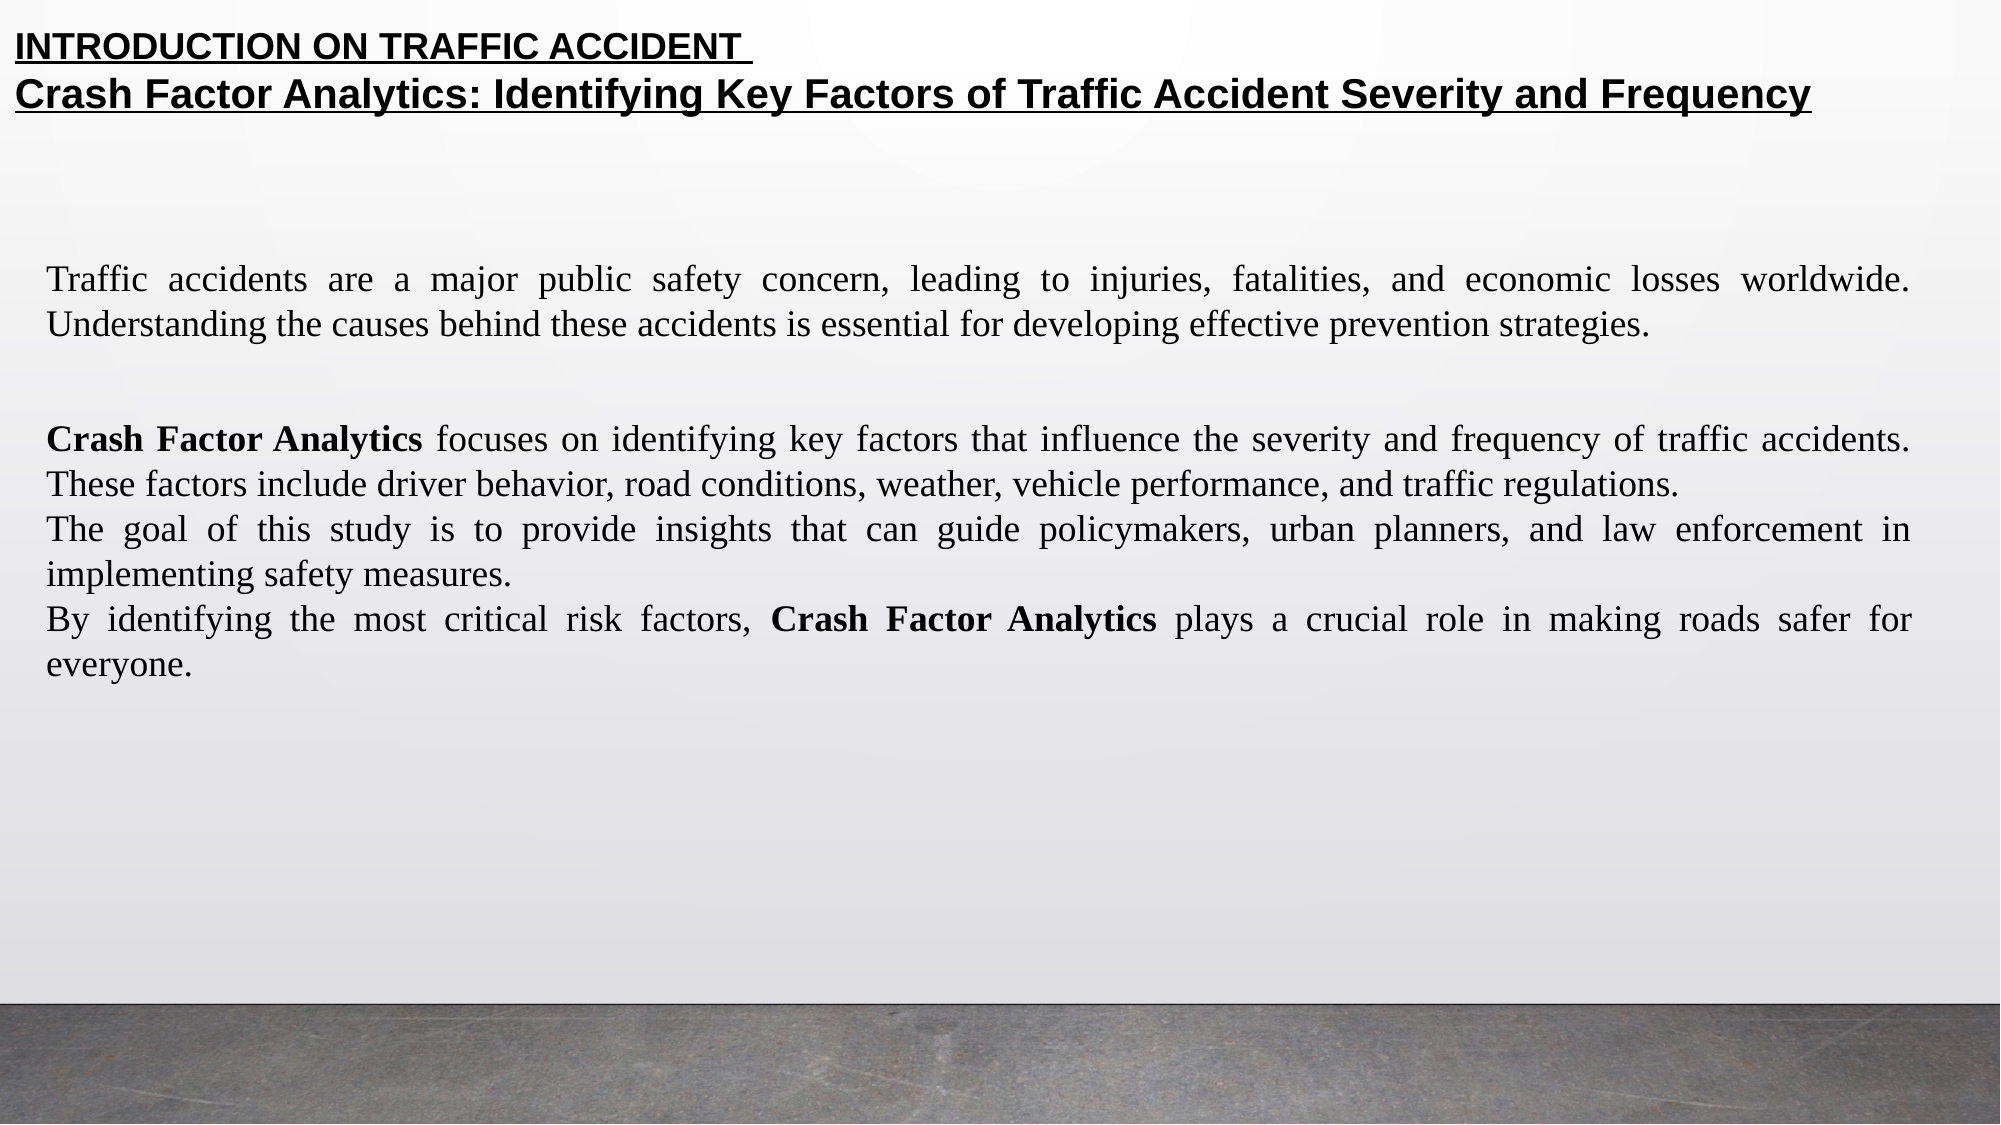

INTRODUCTION ON TRAFFIC ACCIDENT
Crash Factor Analytics: Identifying Key Factors of Traffic Accident Severity and Frequency

Traffic accidents are a major public safety concern, leading to injuries, fatalities, and economic losses worldwide. Understanding the causes behind these accidents is essential for developing effective prevention strategies.

Crash Factor Analytics focuses on identifying key factors that influence the severity and frequency of traffic accidents. These factors include driver behavior, road conditions, weather, vehicle performance, and traffic regulations.
The goal of this study is to provide insights that can guide policymakers, urban planners, and law enforcement in implementing safety measures.
By identifying the most critical risk factors, Crash Factor Analytics plays a crucial role in making roads safer for everyone.